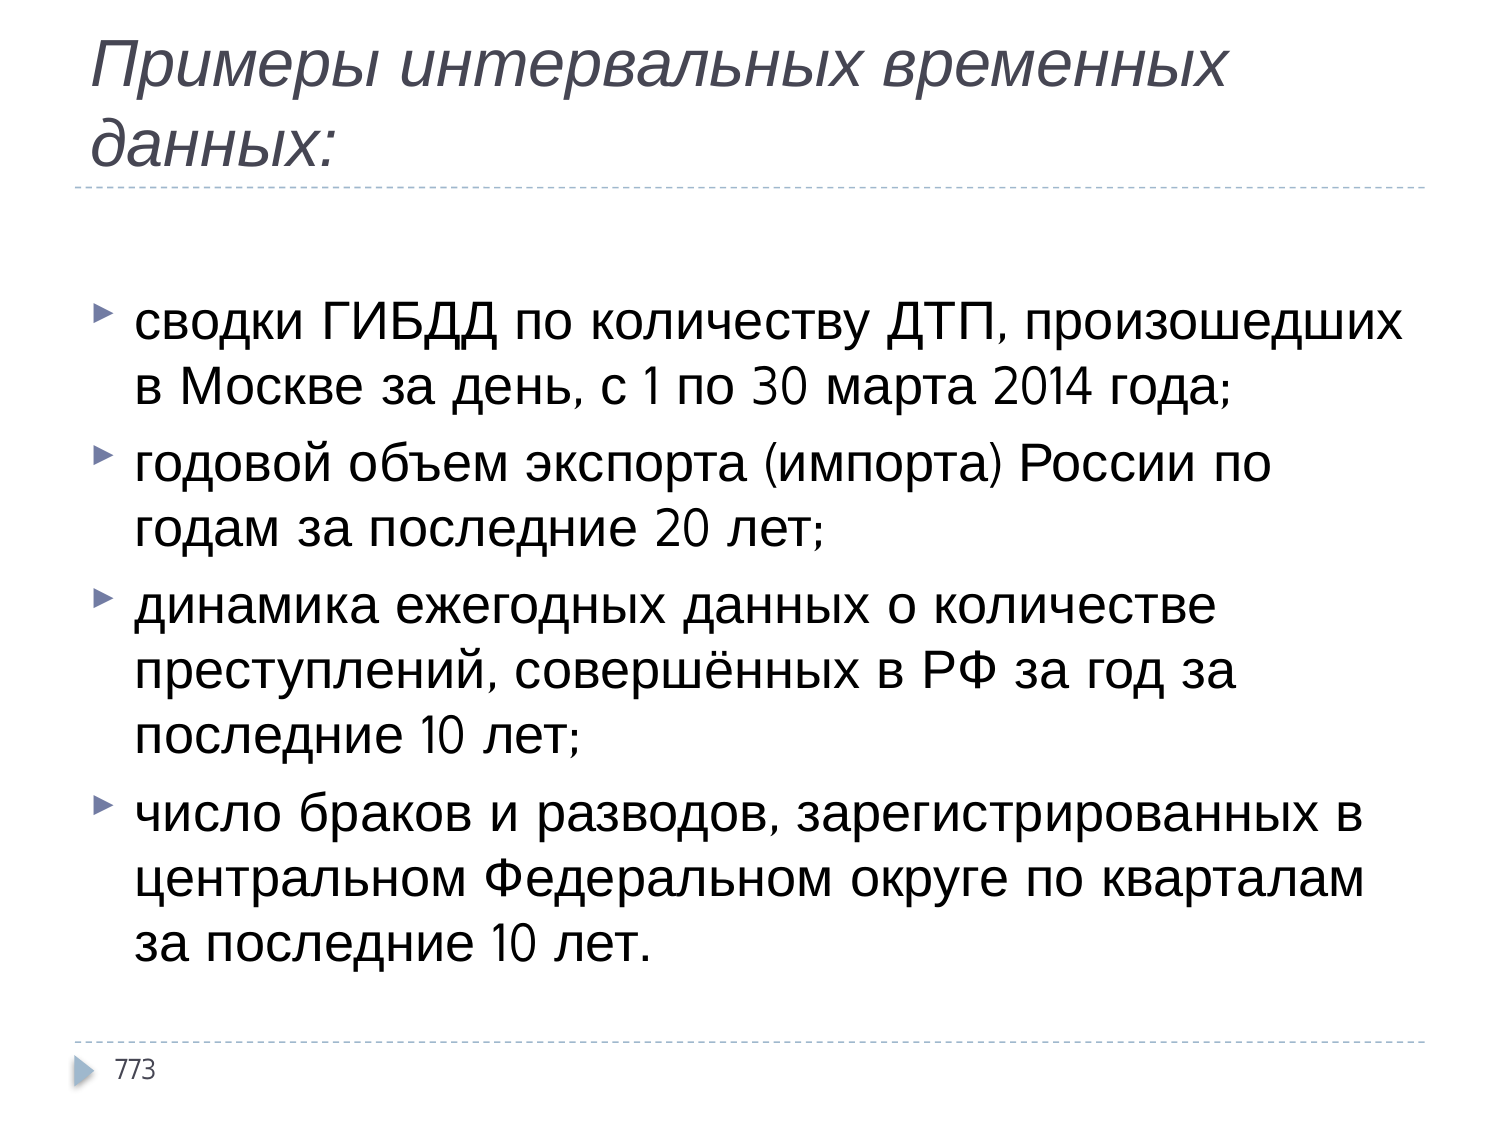

# Примеры интервальных временных данных:

сводки ГИБДД по количеству ДТП, произошедших в Москве за день, с 1 по 30 марта 2014 года;
годовой объем экспорта (импорта) России по годам за последние 20 лет;
динамика ежегодных данных о количестве преступлений, совершённых в РФ за год за последние 10 лет;
число браков и разводов, зарегистрированных в центральном Федеральном округе по кварталам за последние 10 лет.
773